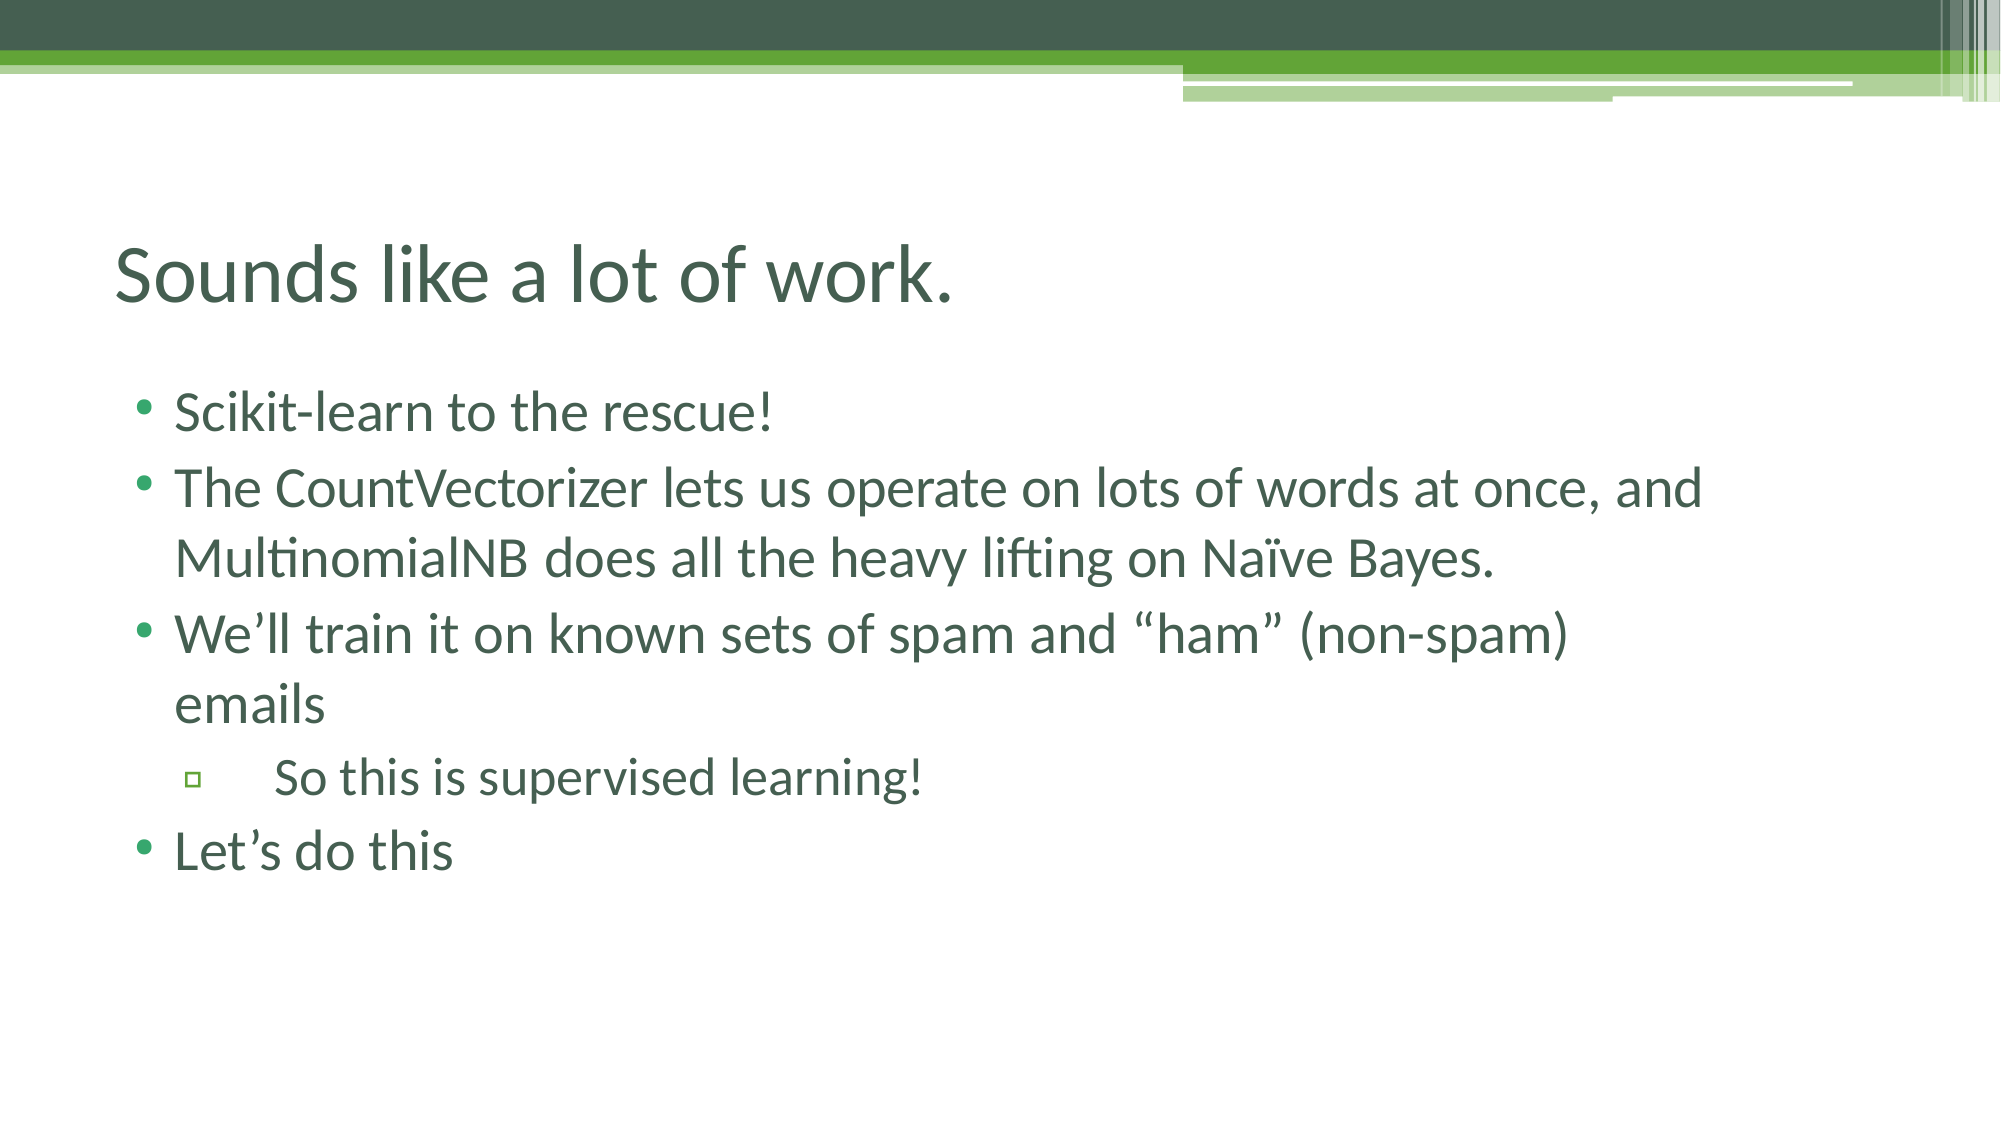

# Sounds like a lot of work.
Scikit-learn to the rescue!
The CountVectorizer lets us operate on lots of words at once, and  MultinomialNB does all the heavy lifting on Naïve Bayes.
We’ll train it on known sets of spam and “ham” (non-spam) emails
▫	So this is supervised learning!
Let’s do this